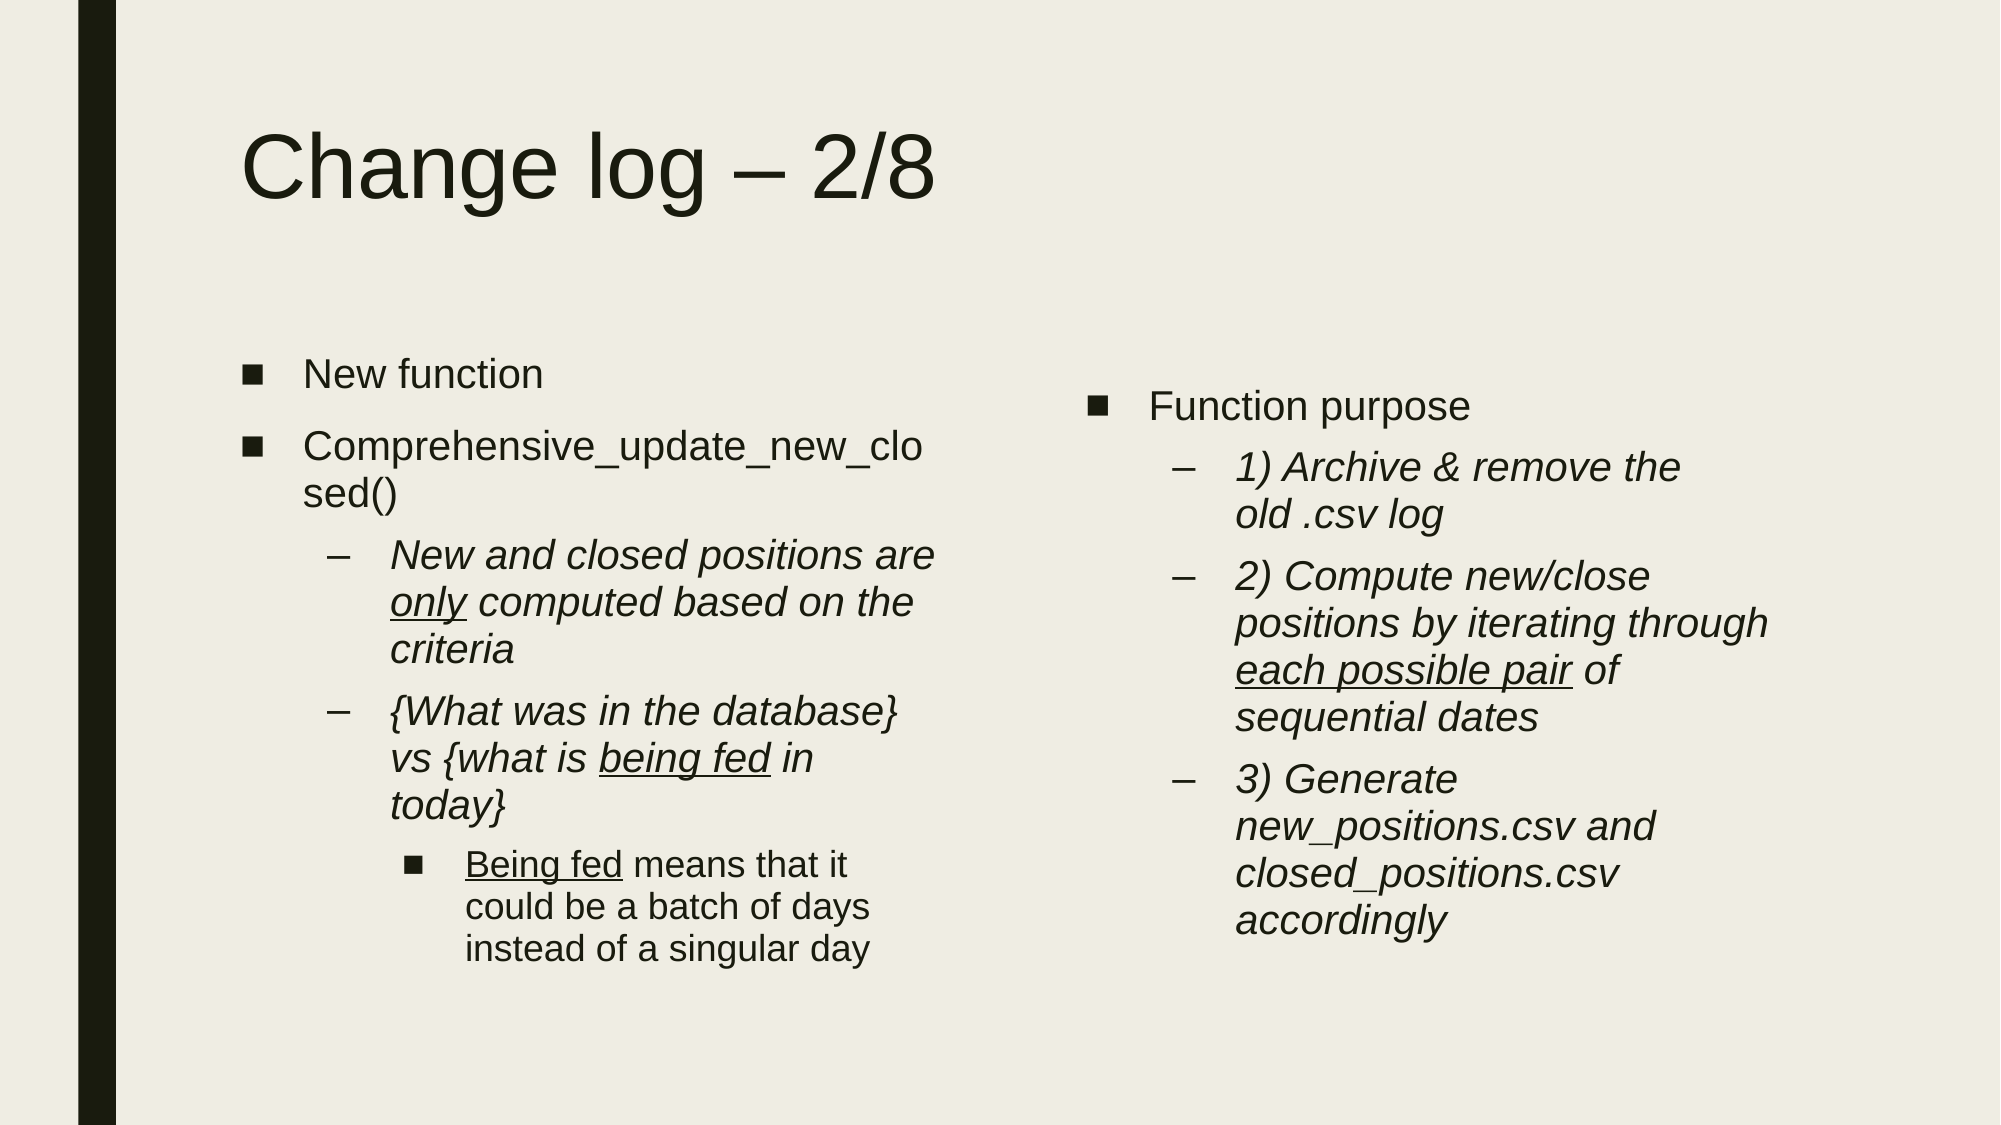

# Change log – 2/8
New function
Comprehensive_update_new_closed()
New and closed positions are only computed based on the criteria
{What was in the database} vs {what is being fed in today}
Being fed means that it could be a batch of days instead of a singular day
Function purpose
1) Archive & remove the old .csv log
2) Compute new/close positions by iterating through each possible pair of sequential dates
3) Generate new_positions.csv and closed_positions.csv accordingly